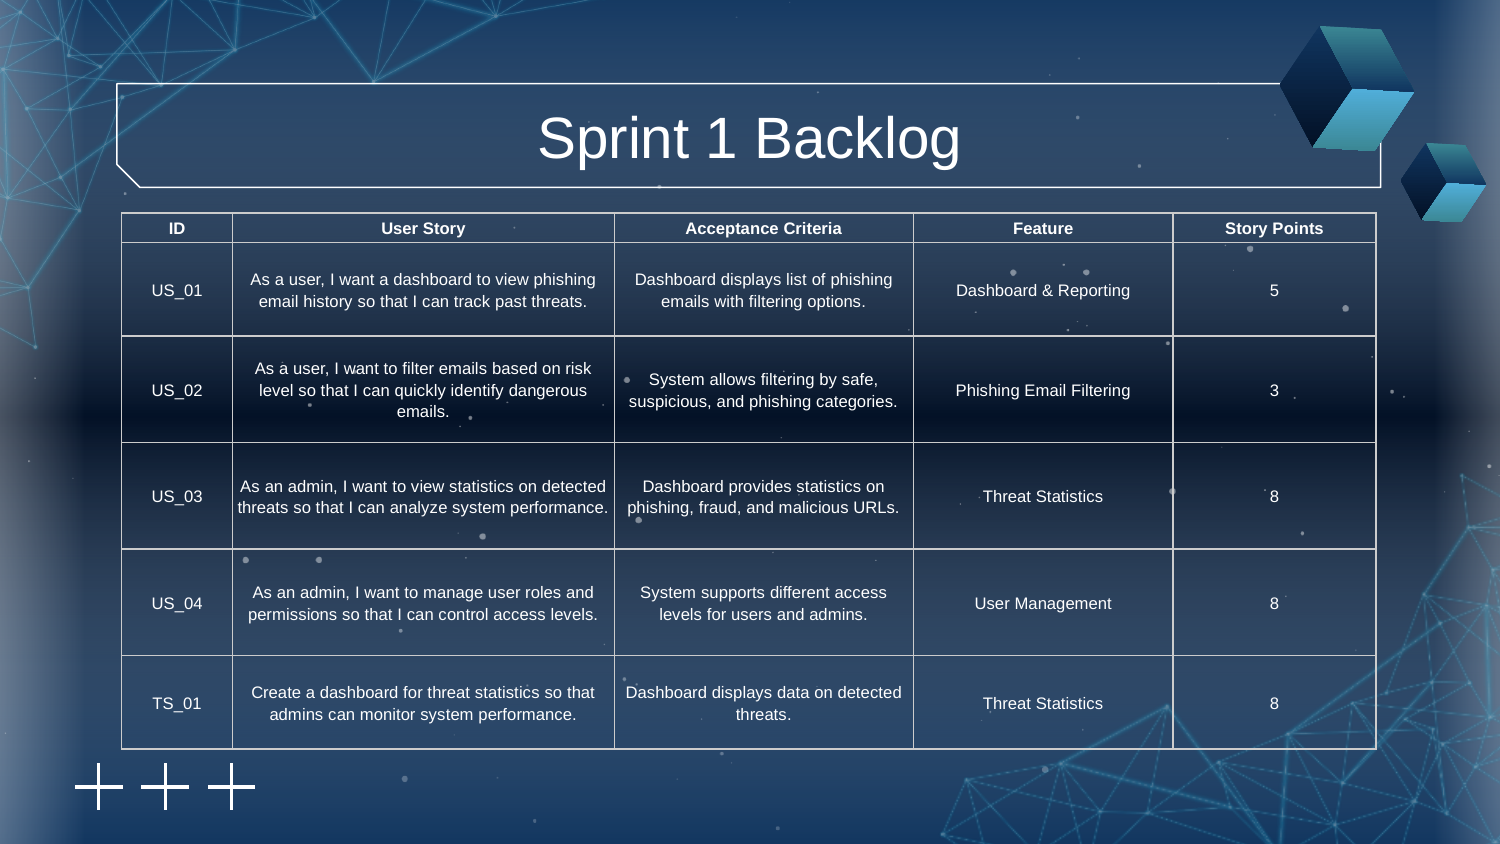

# Sprint 1 Backlog

| ID | User Story | Acceptance Criteria | Feature | Story Points |
| --- | --- | --- | --- | --- |
| US\_01 | As a user, I want a dashboard to view phishing email history so that I can track past threats. | Dashboard displays list of phishing emails with filtering options. | Dashboard & Reporting | 5 |
| US\_02 | As a user, I want to filter emails based on risk level so that I can quickly identify dangerous emails. | System allows filtering by safe, suspicious, and phishing categories. | Phishing Email Filtering | 3 |
| US\_03 | As an admin, I want to view statistics on detected threats so that I can analyze system performance. | Dashboard provides statistics on phishing, fraud, and malicious URLs. | Threat Statistics | 8 |
| US\_04 | As an admin, I want to manage user roles and permissions so that I can control access levels. | System supports different access levels for users and admins. | User Management | 8 |
| TS\_01 | Create a dashboard for threat statistics so that admins can monitor system performance. | Dashboard displays data on detected threats. | Threat Statistics | 8 |